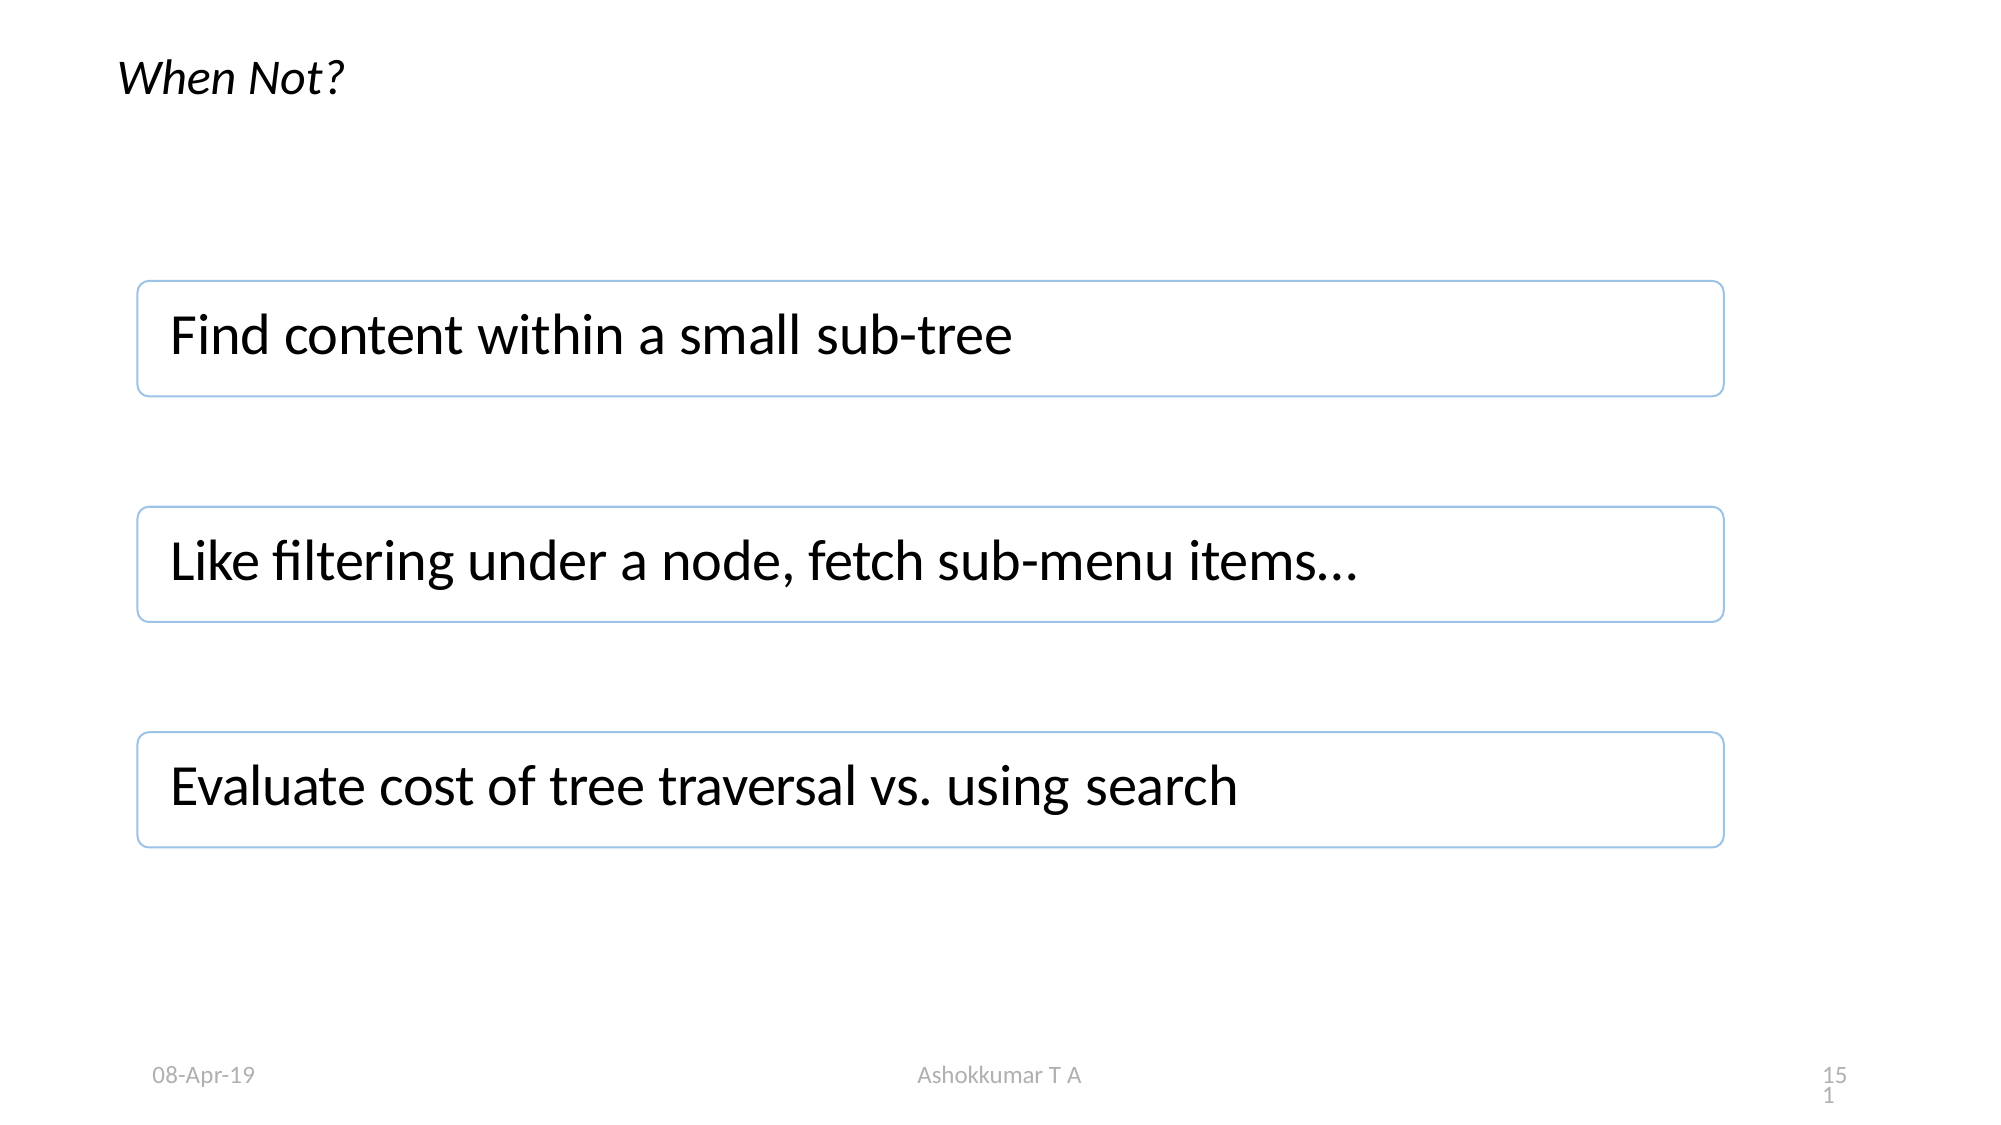

# When Not?

Find content within a small sub-tree
Like filtering under a node, fetch sub-menu items…  Evaluate cost of tree traversal vs. using search

08-Apr-19
Ashokkumar T A
151